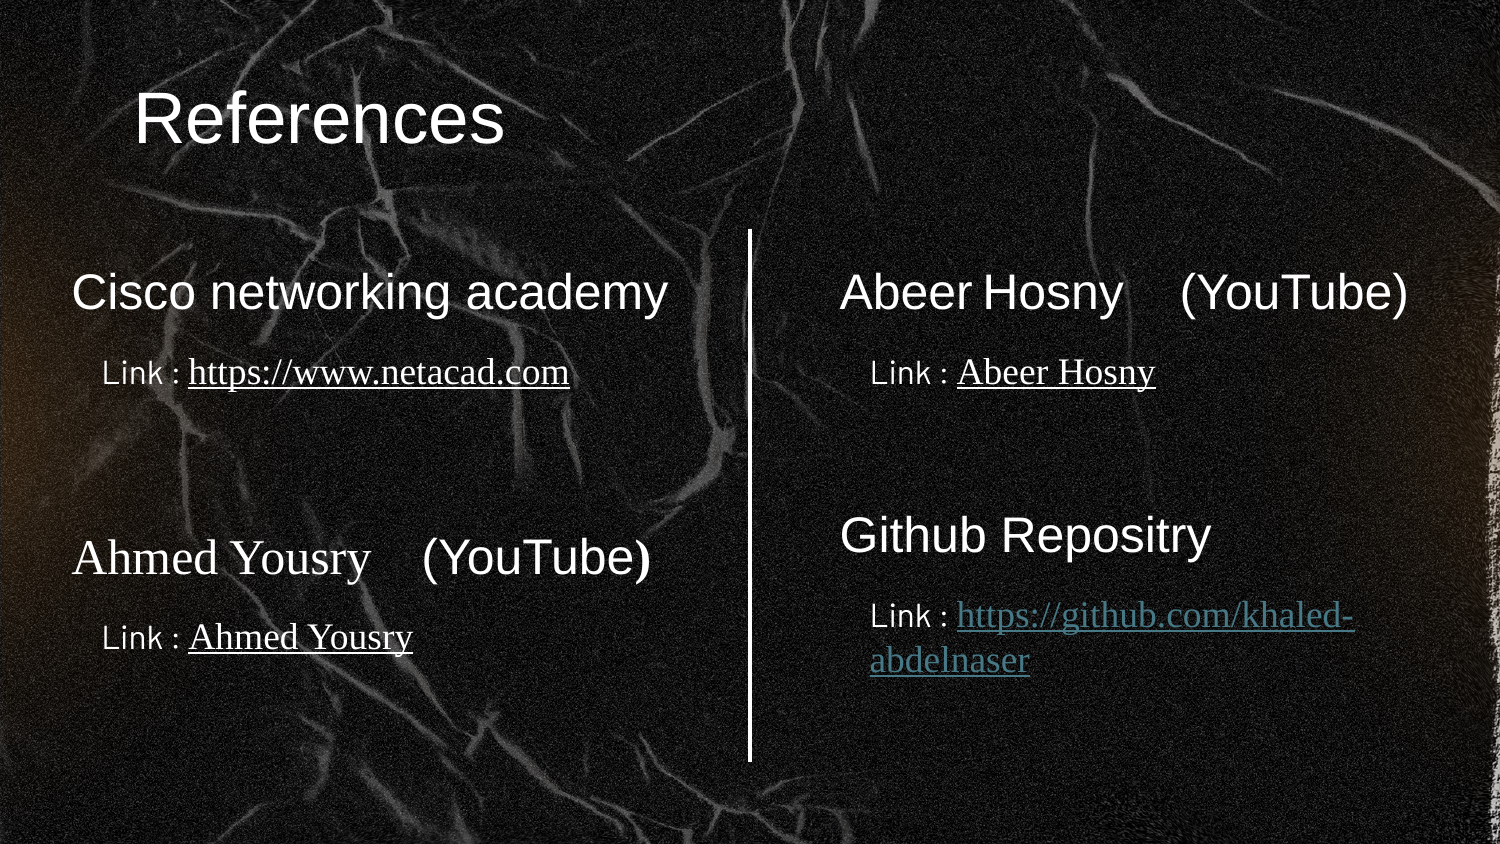

# References
Cisco networking academy
Abeer Hosny    (YouTube)
Link : https://www.netacad.com

Link : Abeer Hosny

Ahmed Yousry    (YouTube)
Github Repositry
Link : https://github.com/khaled-abdelnaser

Link : Ahmed Yousry